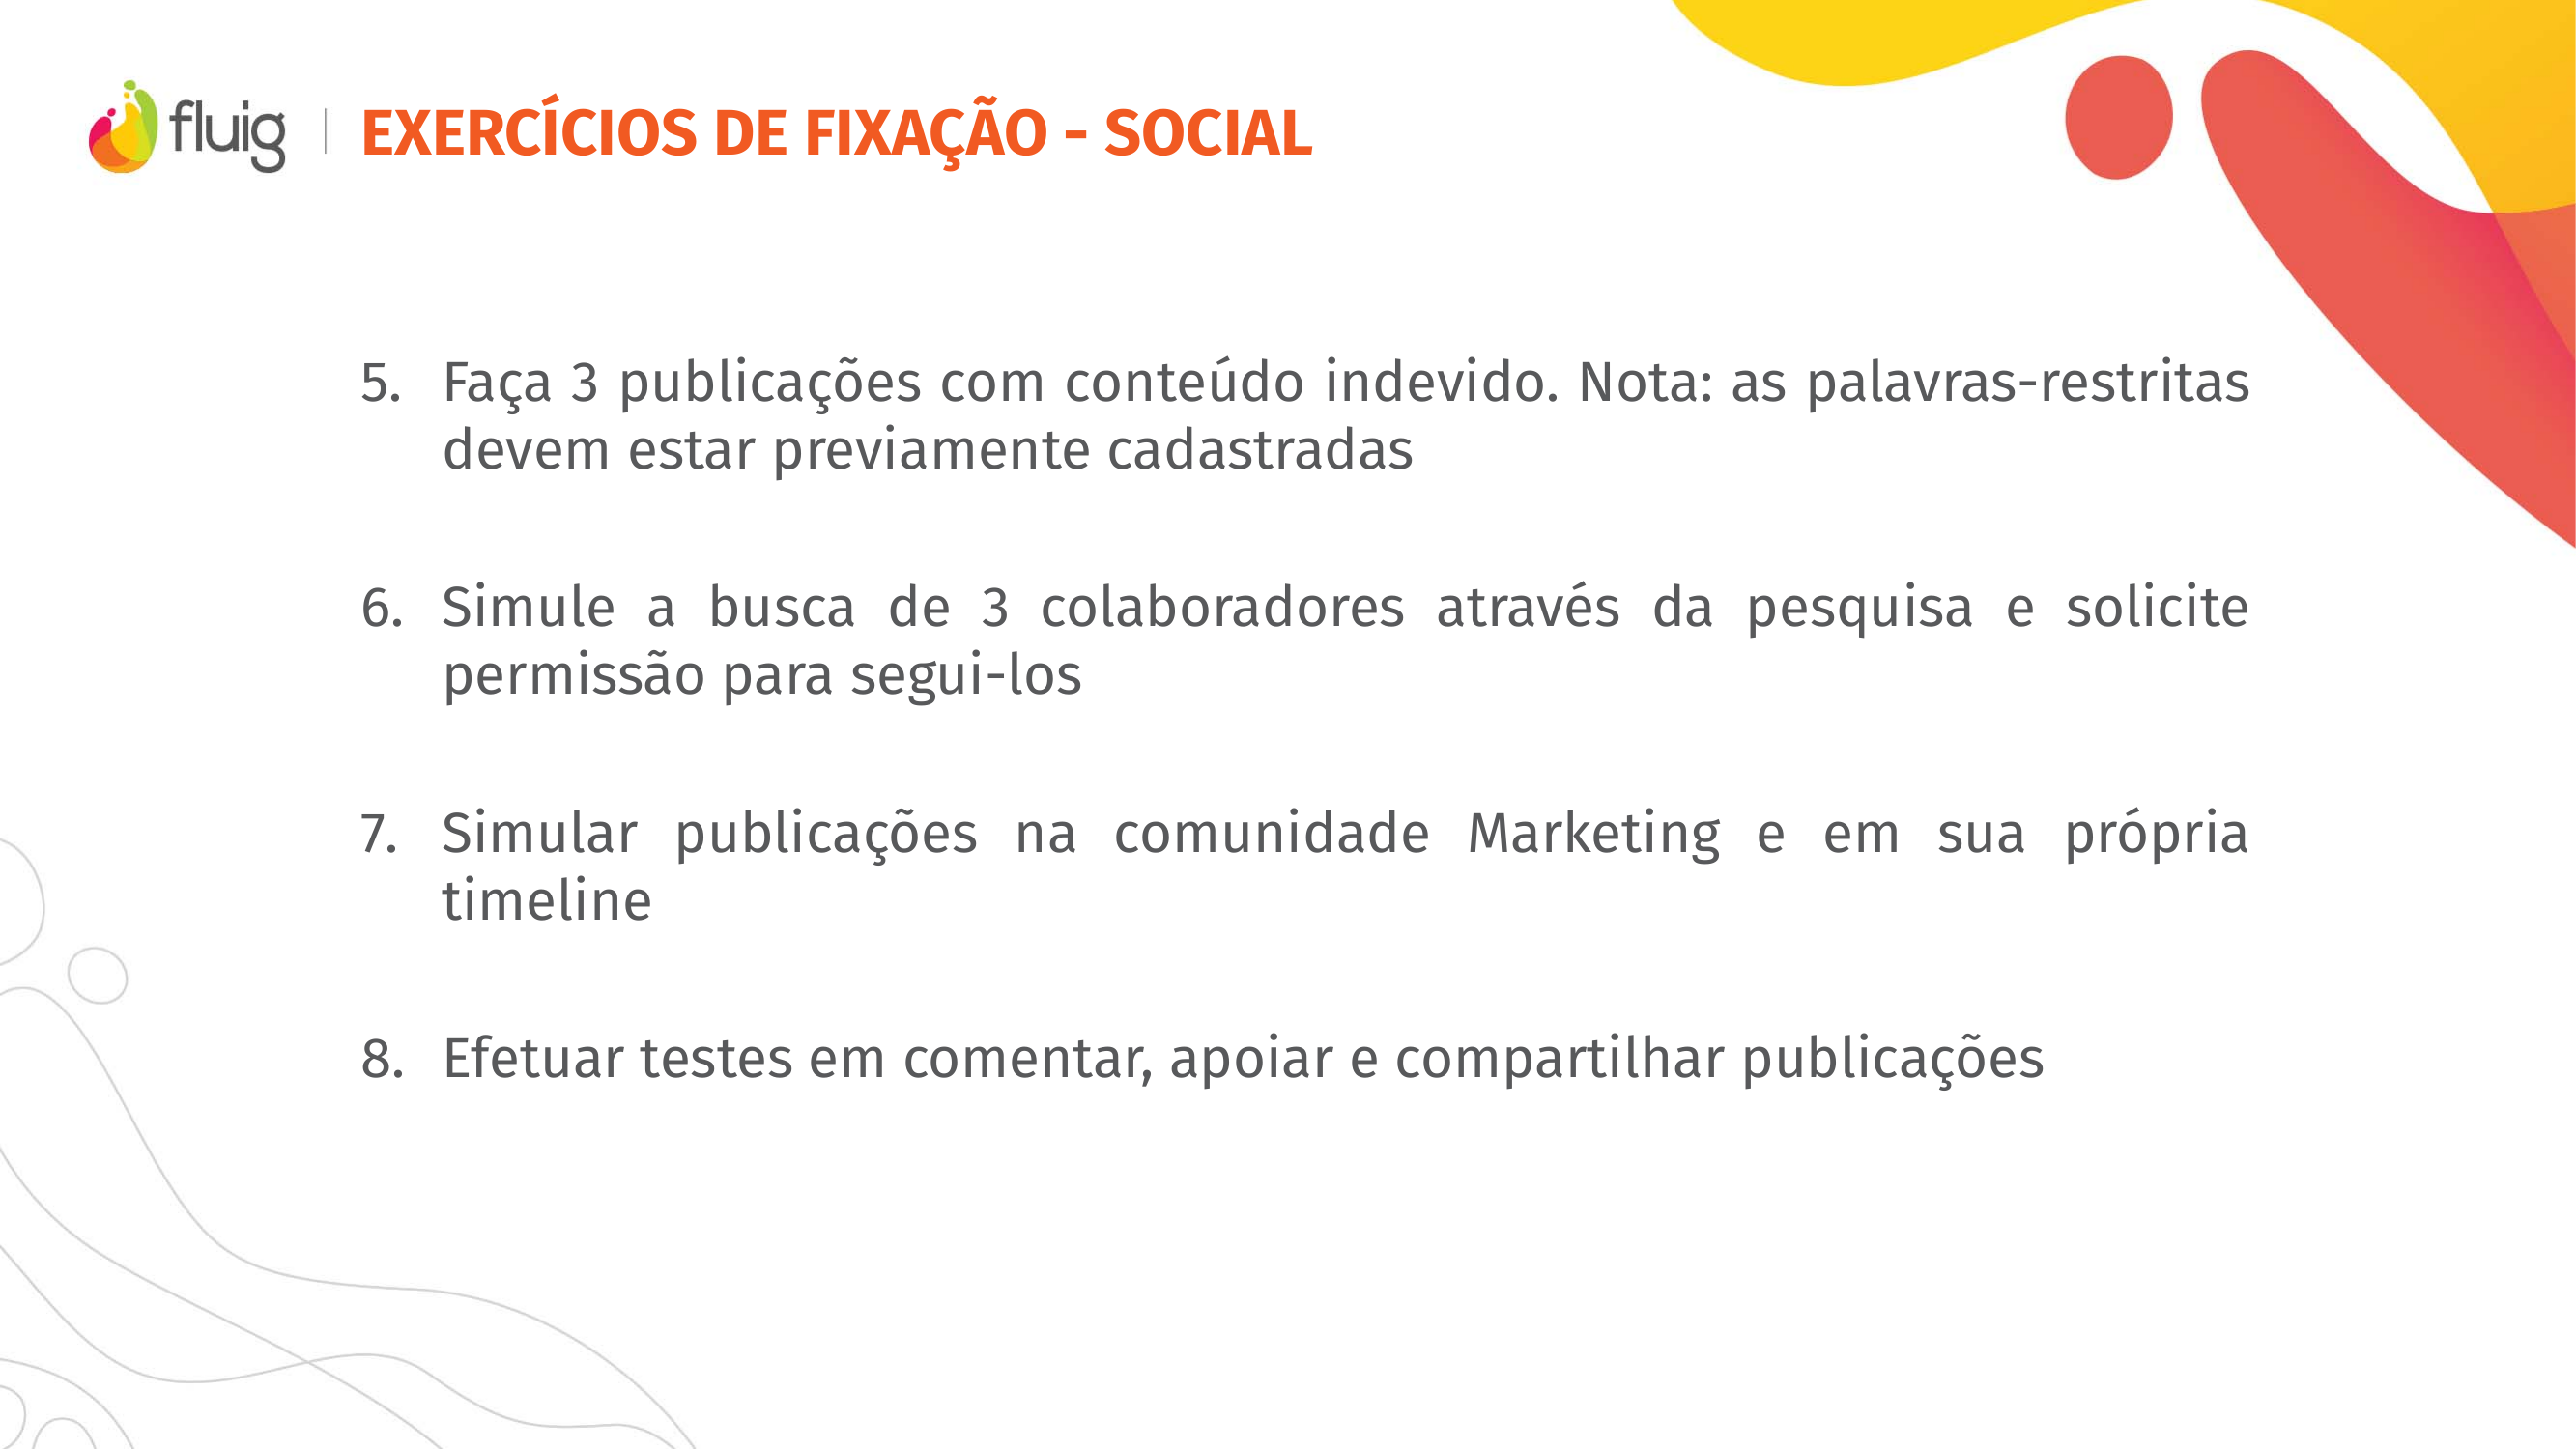

# Exercícios de fixação - social
Faça 3 publicações com conteúdo indevido. Nota: as palavras-restritas devem estar previamente cadastradas

Simule a busca de 3 colaboradores através da pesquisa e solicite permissão para segui-los

Simular publicações na comunidade Marketing e em sua própria timeline

Efetuar testes em comentar, apoiar e compartilhar publicações